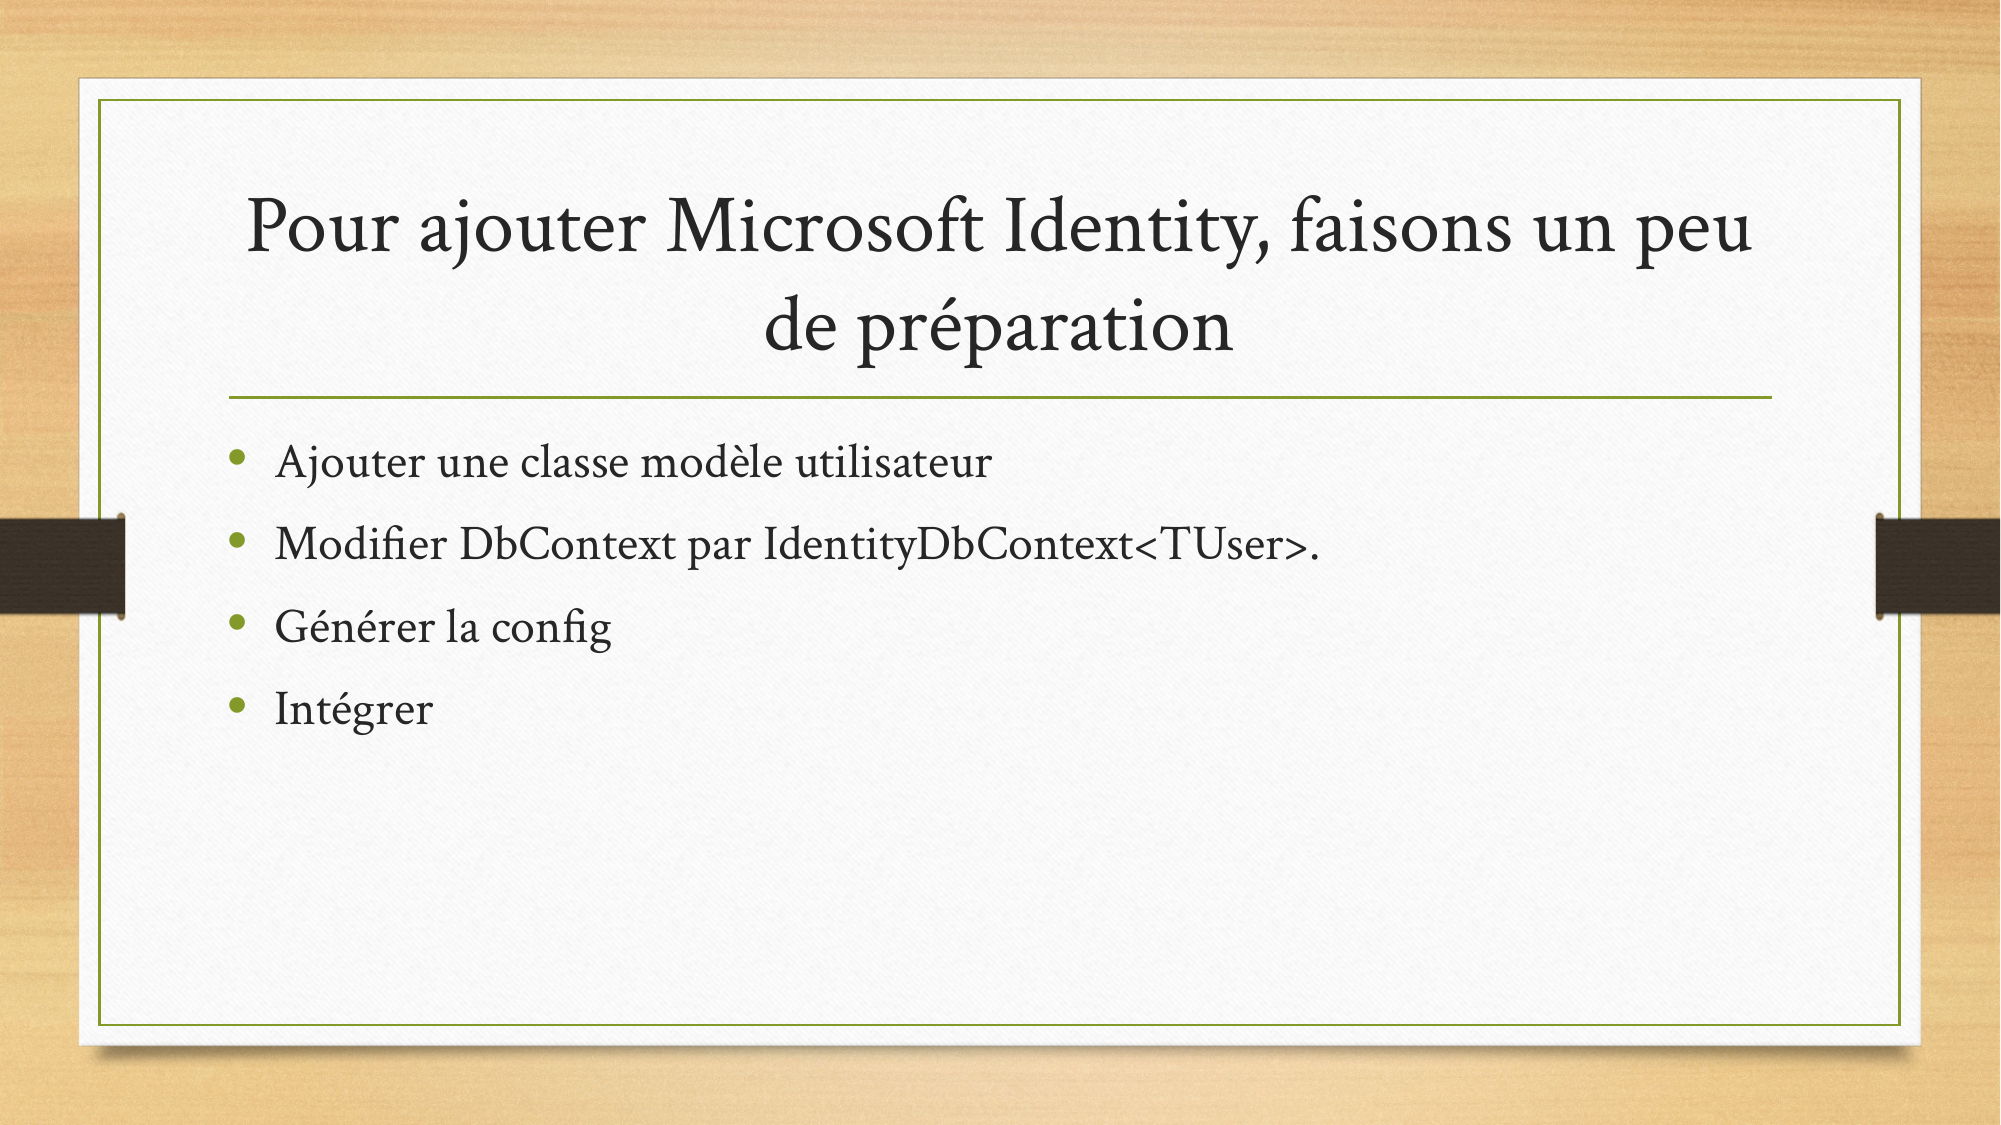

# Pour ajouter Microsoft Identity, faisons un peu de préparation
Ajouter une classe modèle utilisateur
Modifier DbContext par IdentityDbContext<TUser>.
Générer la config
Intégrer